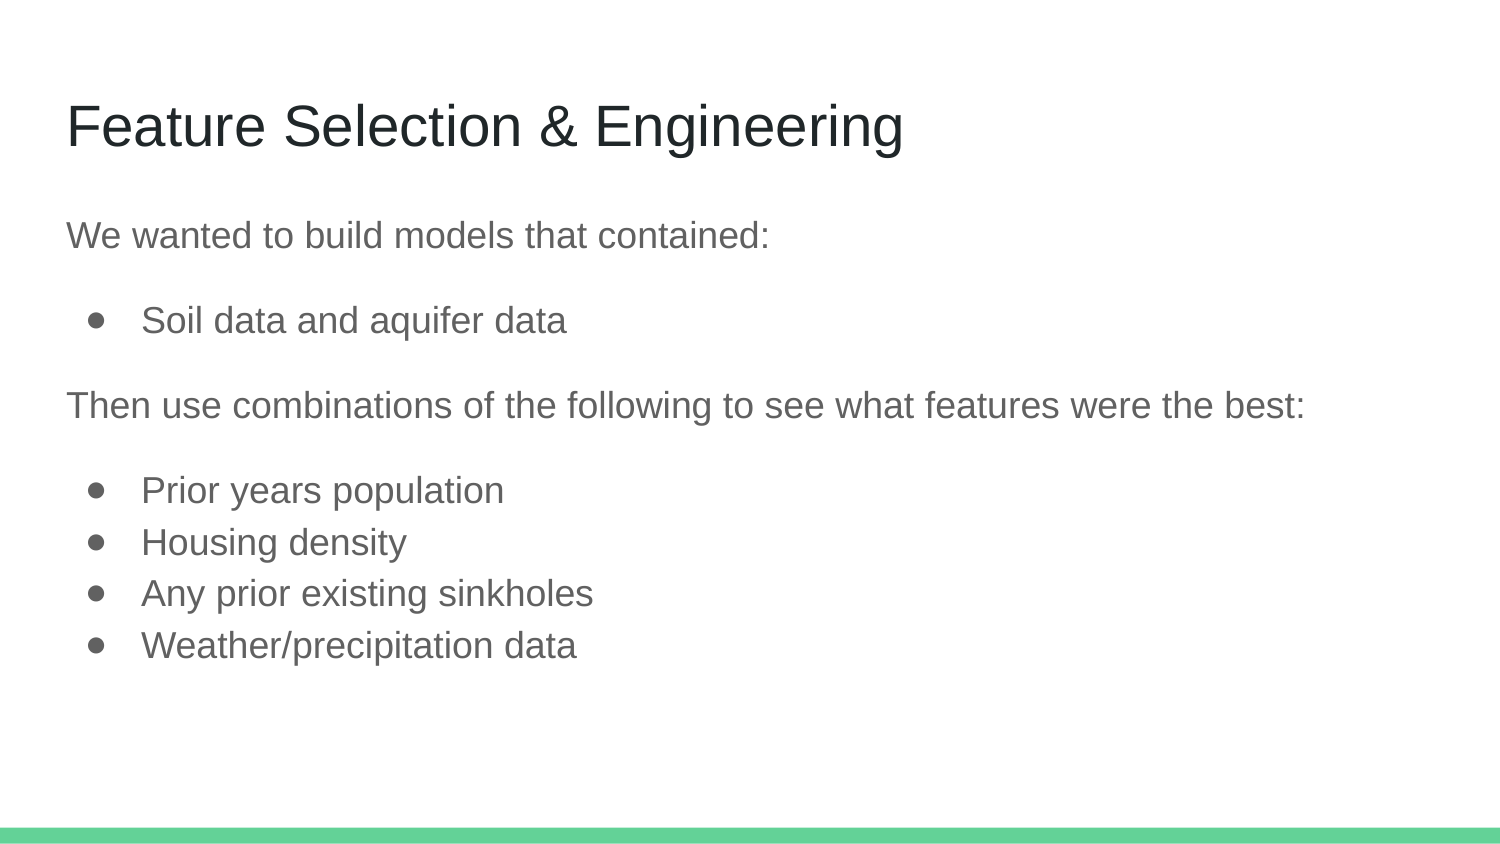

# Feature Selection & Engineering
We wanted to build models that contained:
Soil data and aquifer data
Then use combinations of the following to see what features were the best:
Prior years population
Housing density
Any prior existing sinkholes
Weather/precipitation data